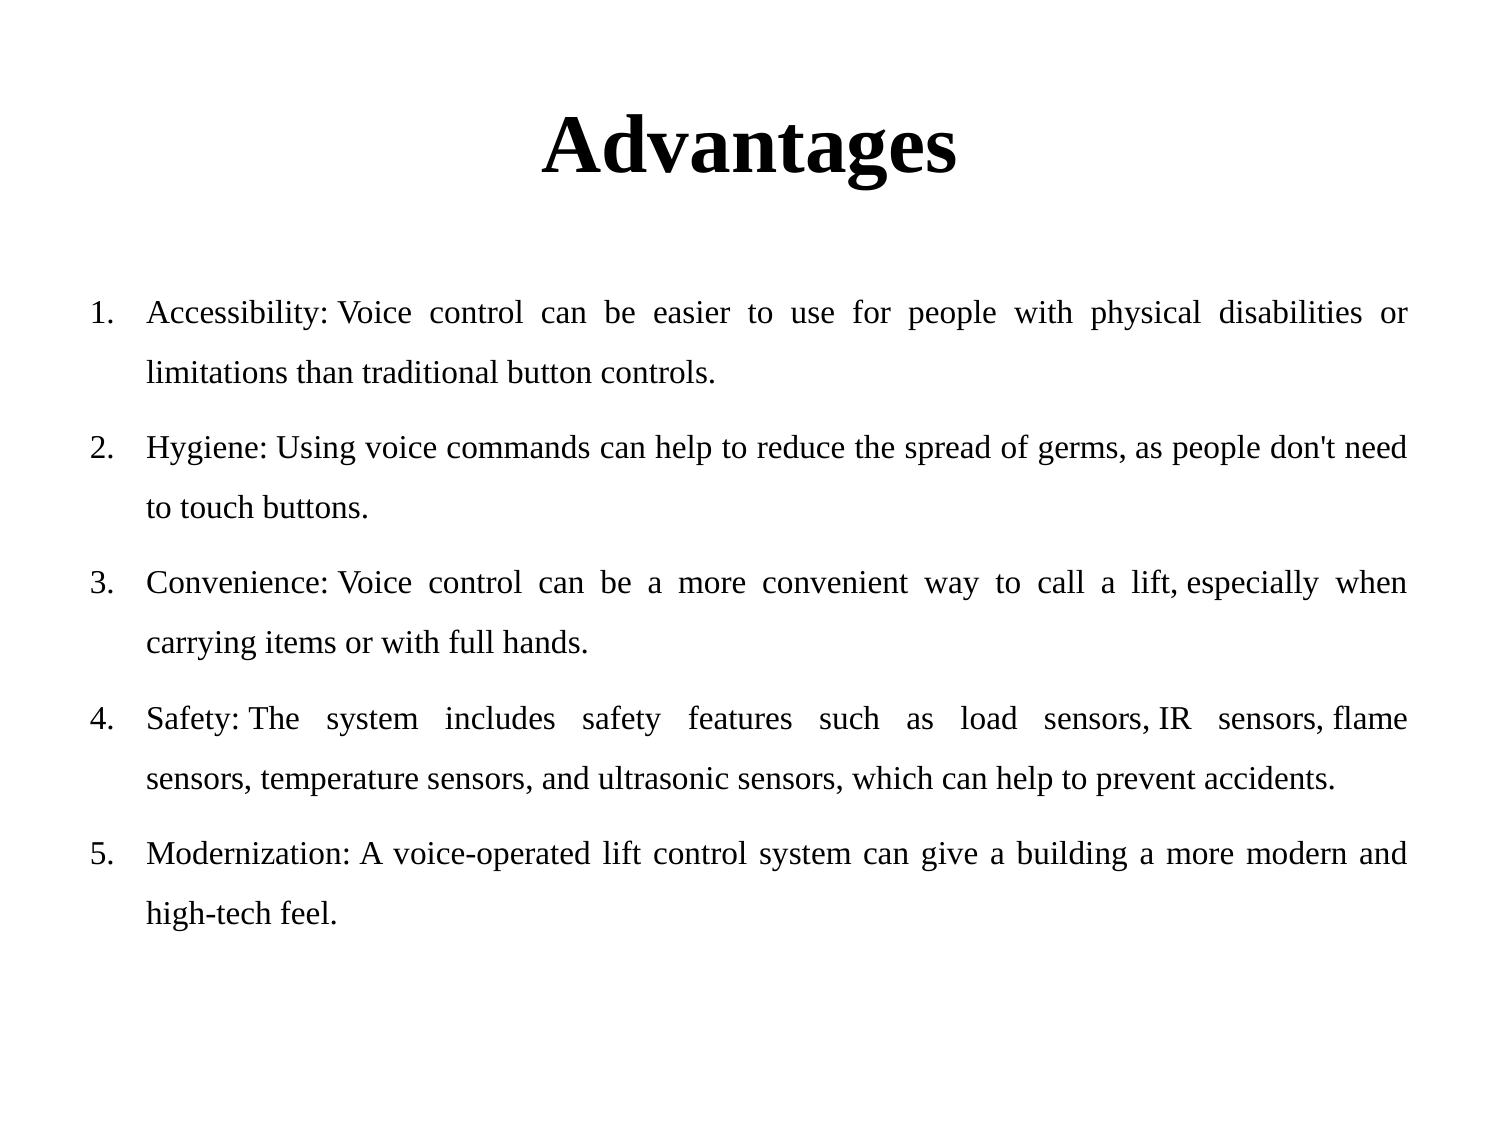

# Advantages
Accessibility: Voice control can be easier to use for people with physical disabilities or limitations than traditional button controls.
Hygiene: Using voice commands can help to reduce the spread of germs, as people don't need to touch buttons.
Convenience: Voice control can be a more convenient way to call a lift, especially when carrying items or with full hands.
Safety: The system includes safety features such as load sensors, IR sensors, flame sensors, temperature sensors, and ultrasonic sensors, which can help to prevent accidents.
Modernization: A voice-operated lift control system can give a building a more modern and high-tech feel.